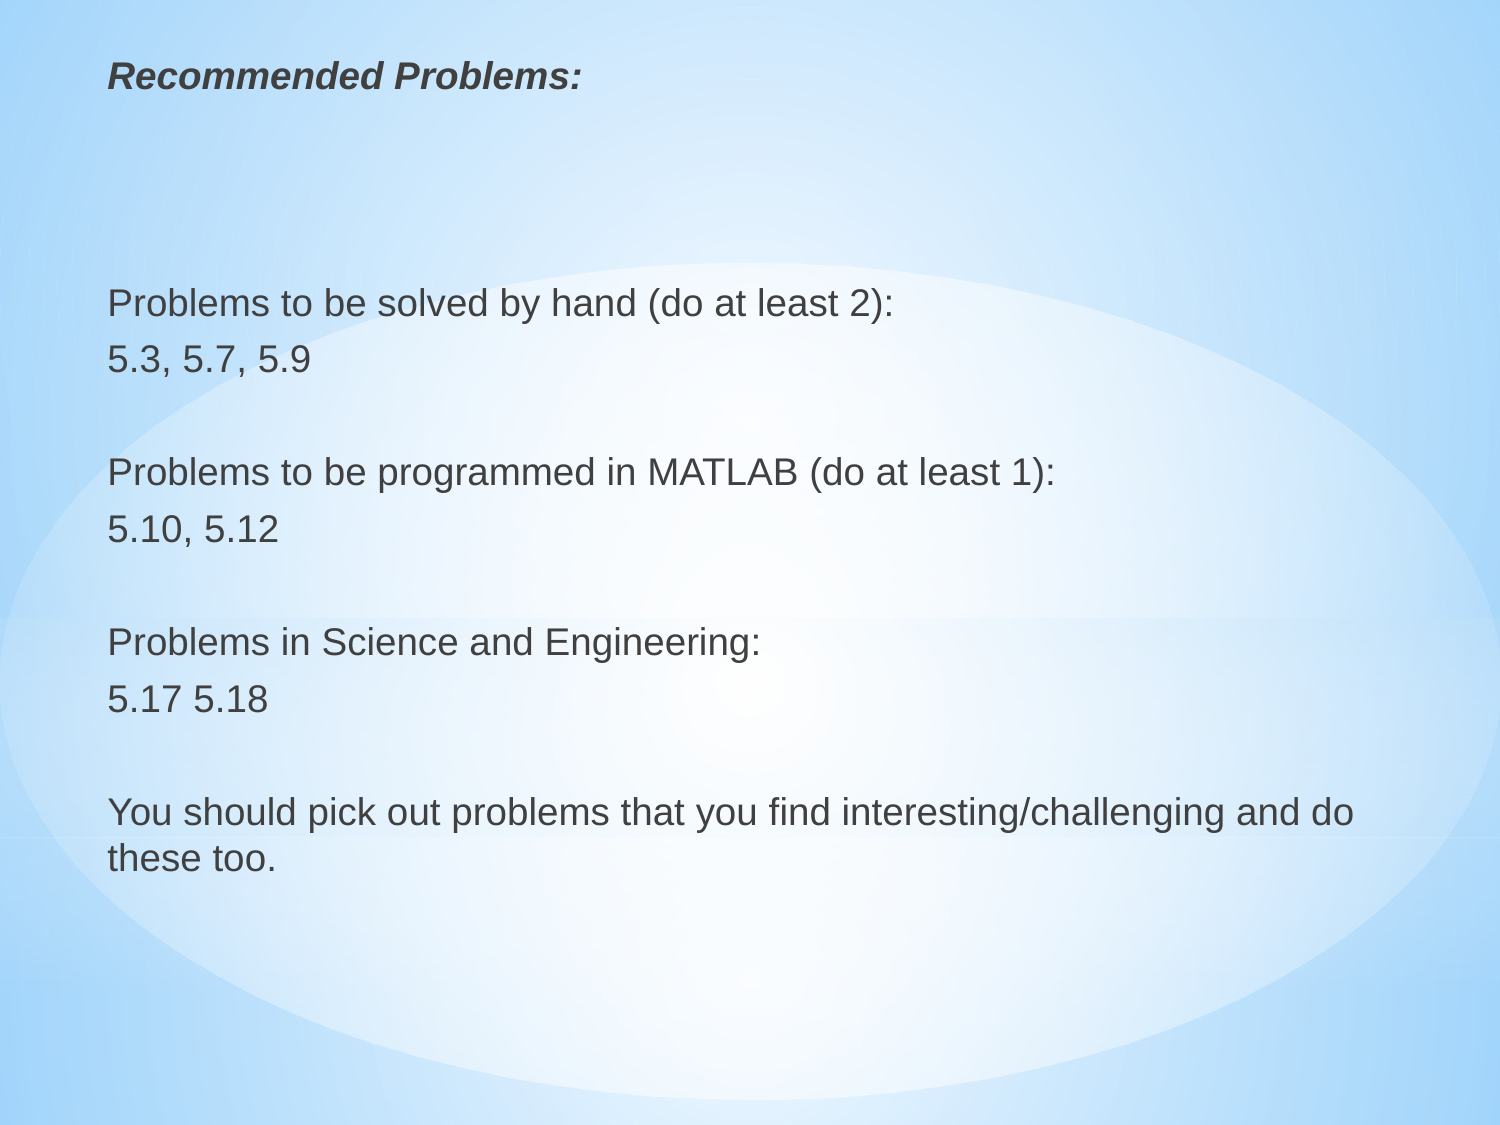

Recommended Problems:

Problems to be solved by hand (do at least 2):
5.3, 5.7, 5.9

Problems to be programmed in MATLAB (do at least 1):
5.10, 5.12

Problems in Science and Engineering:
5.17 5.18

You should pick out problems that you find interesting/challenging and do these too.